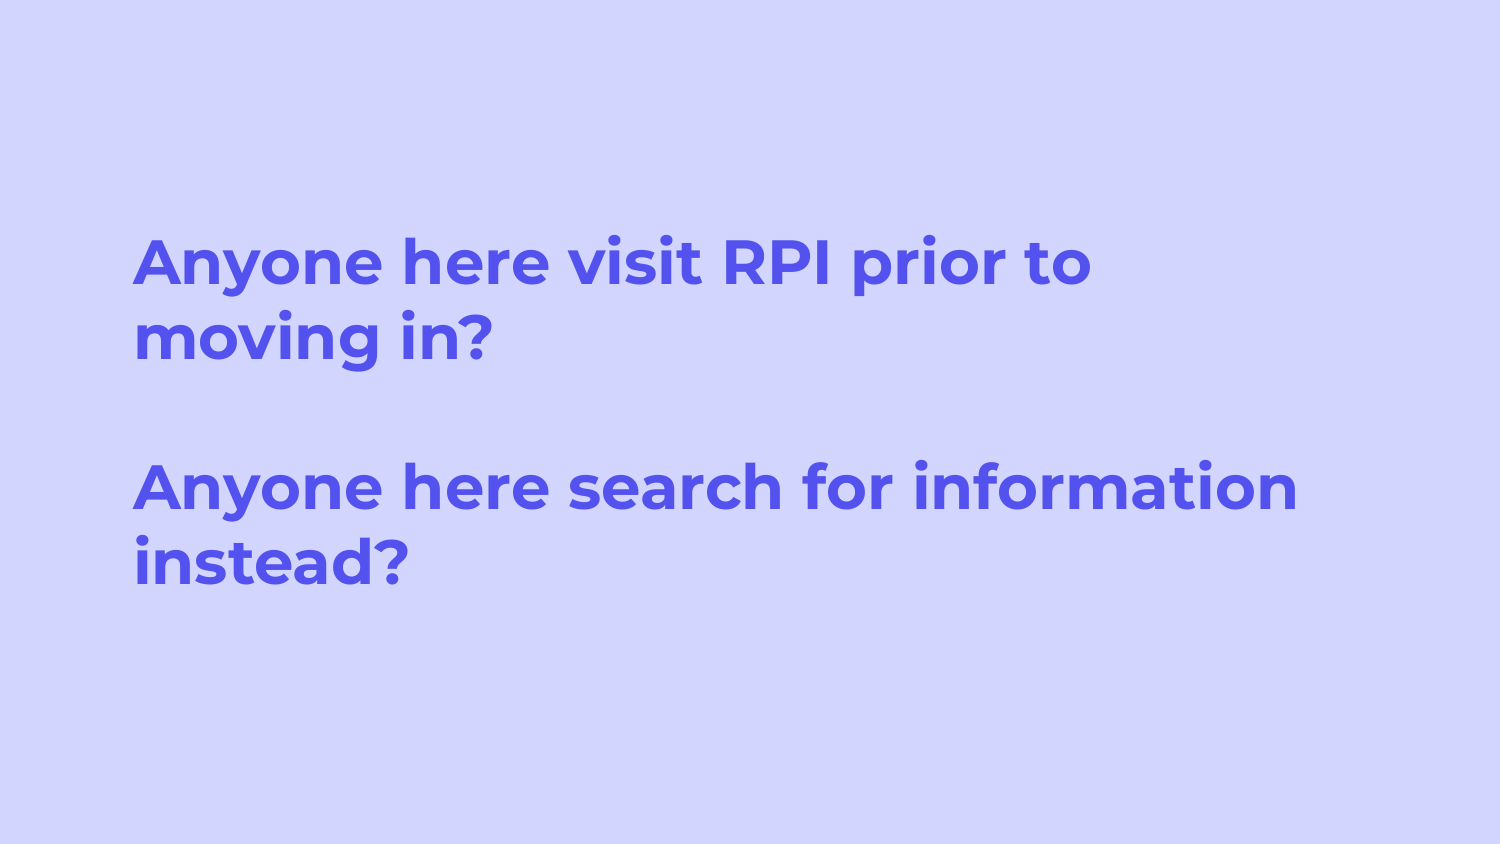

# Anyone here visit RPI prior to moving in?

Anyone here search for information instead?